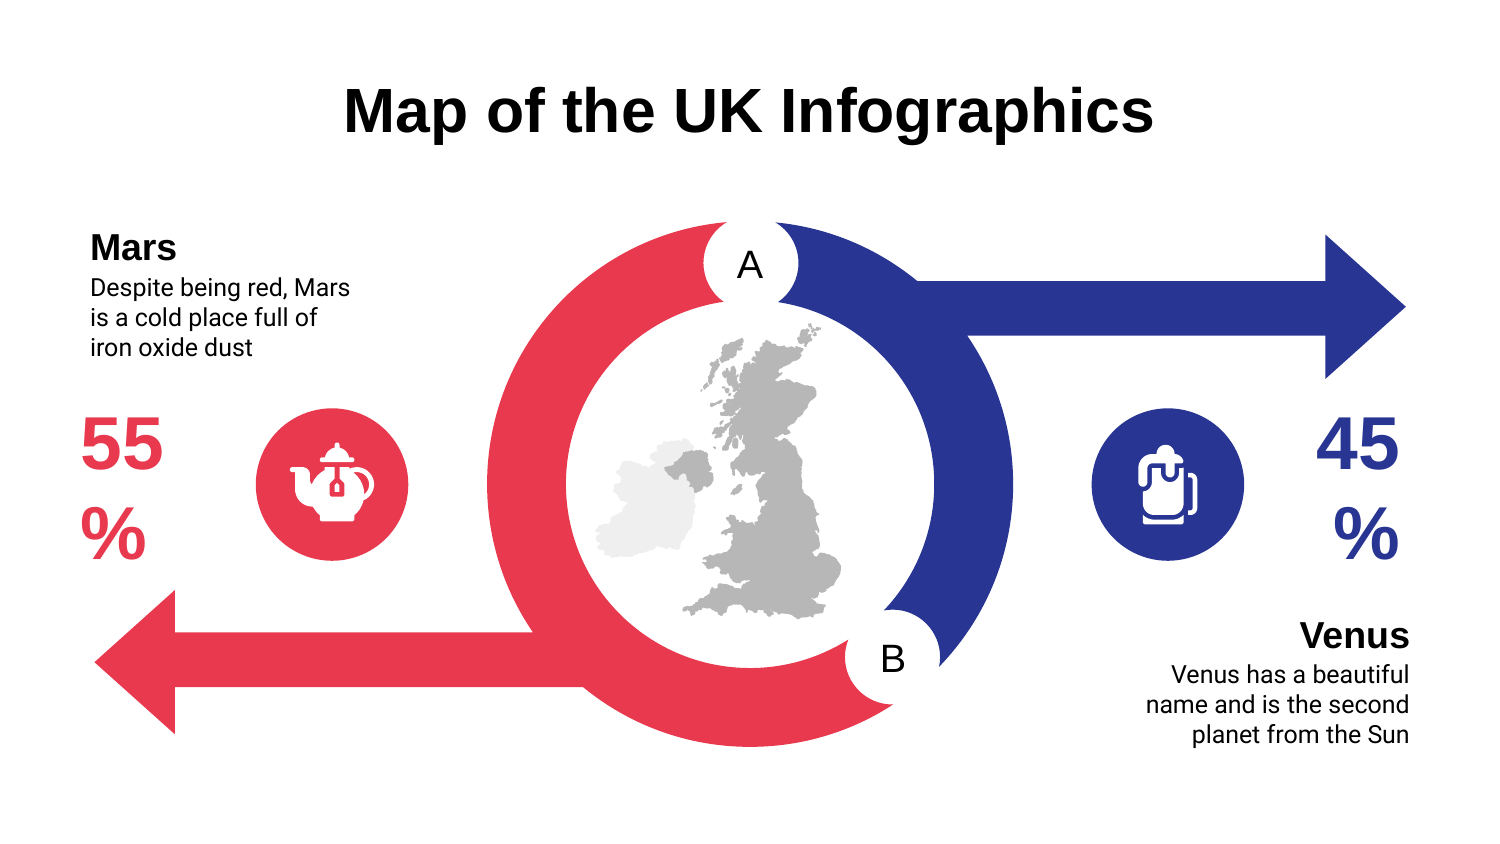

# Map of the UK Infographics

Mars

A

Despite being red, Mars is a cold place full of iron oxide dust

55%
45%
Venus
B
Venus has a beautiful name and is the second planet from the Sun